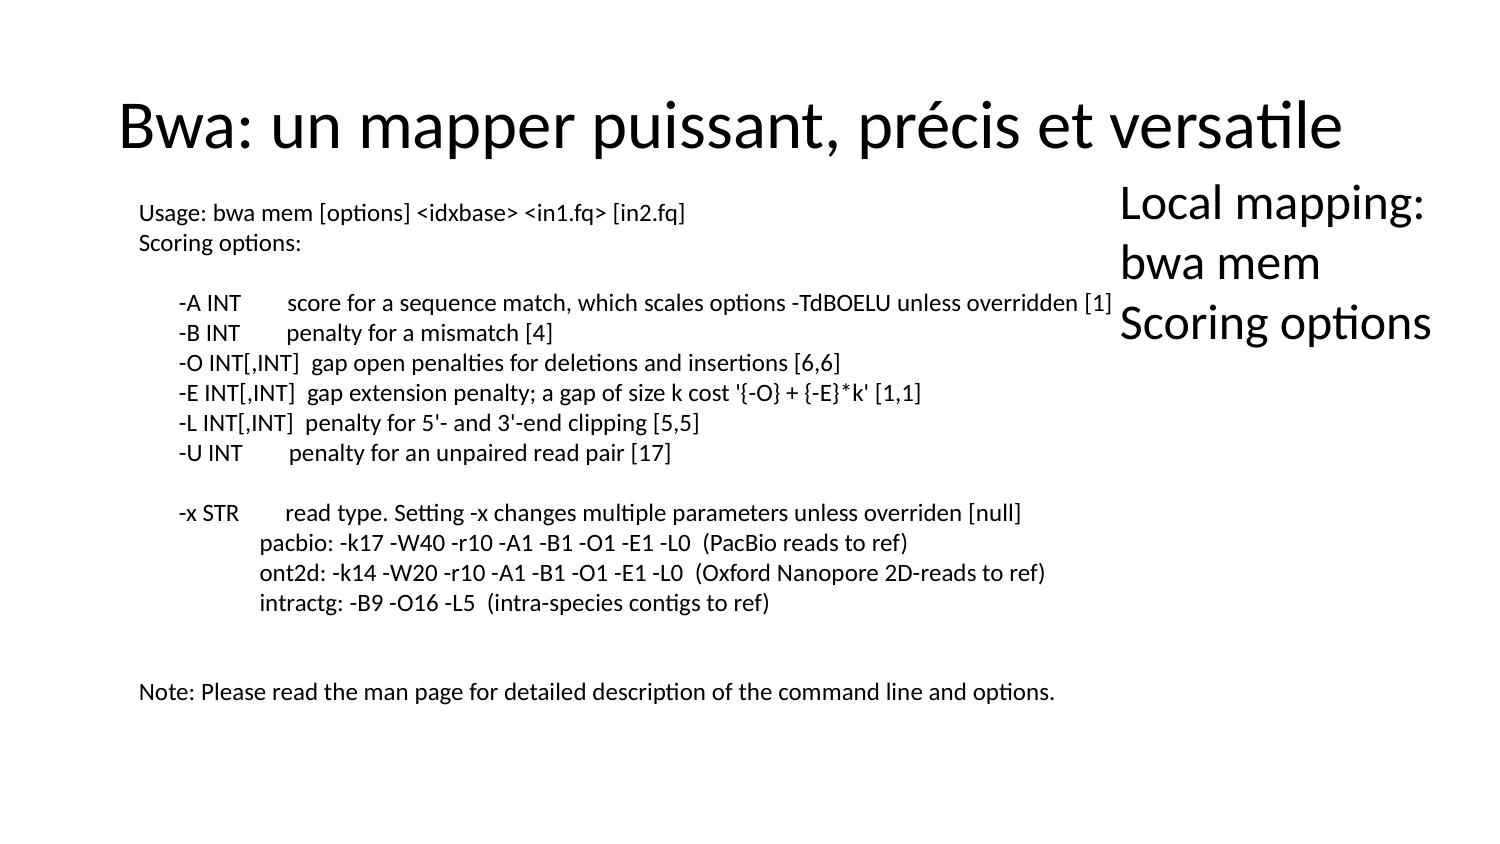

# Bwa: un mapper puissant, précis et versatile
Local mapping:
bwa mem
Scoring options
Usage: bwa mem [options] <idxbase> <in1.fq> [in2.fq]
Scoring options:

       -A INT        score for a sequence match, which scales options -TdBOELU unless overridden [1]
       -B INT        penalty for a mismatch [4]
       -O INT[,INT]  gap open penalties for deletions and insertions [6,6]
       -E INT[,INT]  gap extension penalty; a gap of size k cost '{-O} + {-E}*k' [1,1]
       -L INT[,INT]  penalty for 5'- and 3'-end clipping [5,5]
       -U INT        penalty for an unpaired read pair [17]

       -x STR        read type. Setting -x changes multiple parameters unless overriden [null]
                     pacbio: -k17 -W40 -r10 -A1 -B1 -O1 -E1 -L0  (PacBio reads to ref)
                     ont2d: -k14 -W20 -r10 -A1 -B1 -O1 -E1 -L0  (Oxford Nanopore 2D-reads to ref)
                     intractg: -B9 -O16 -L5  (intra-species contigs to ref)

Note: Please read the man page for detailed description of the command line and options.